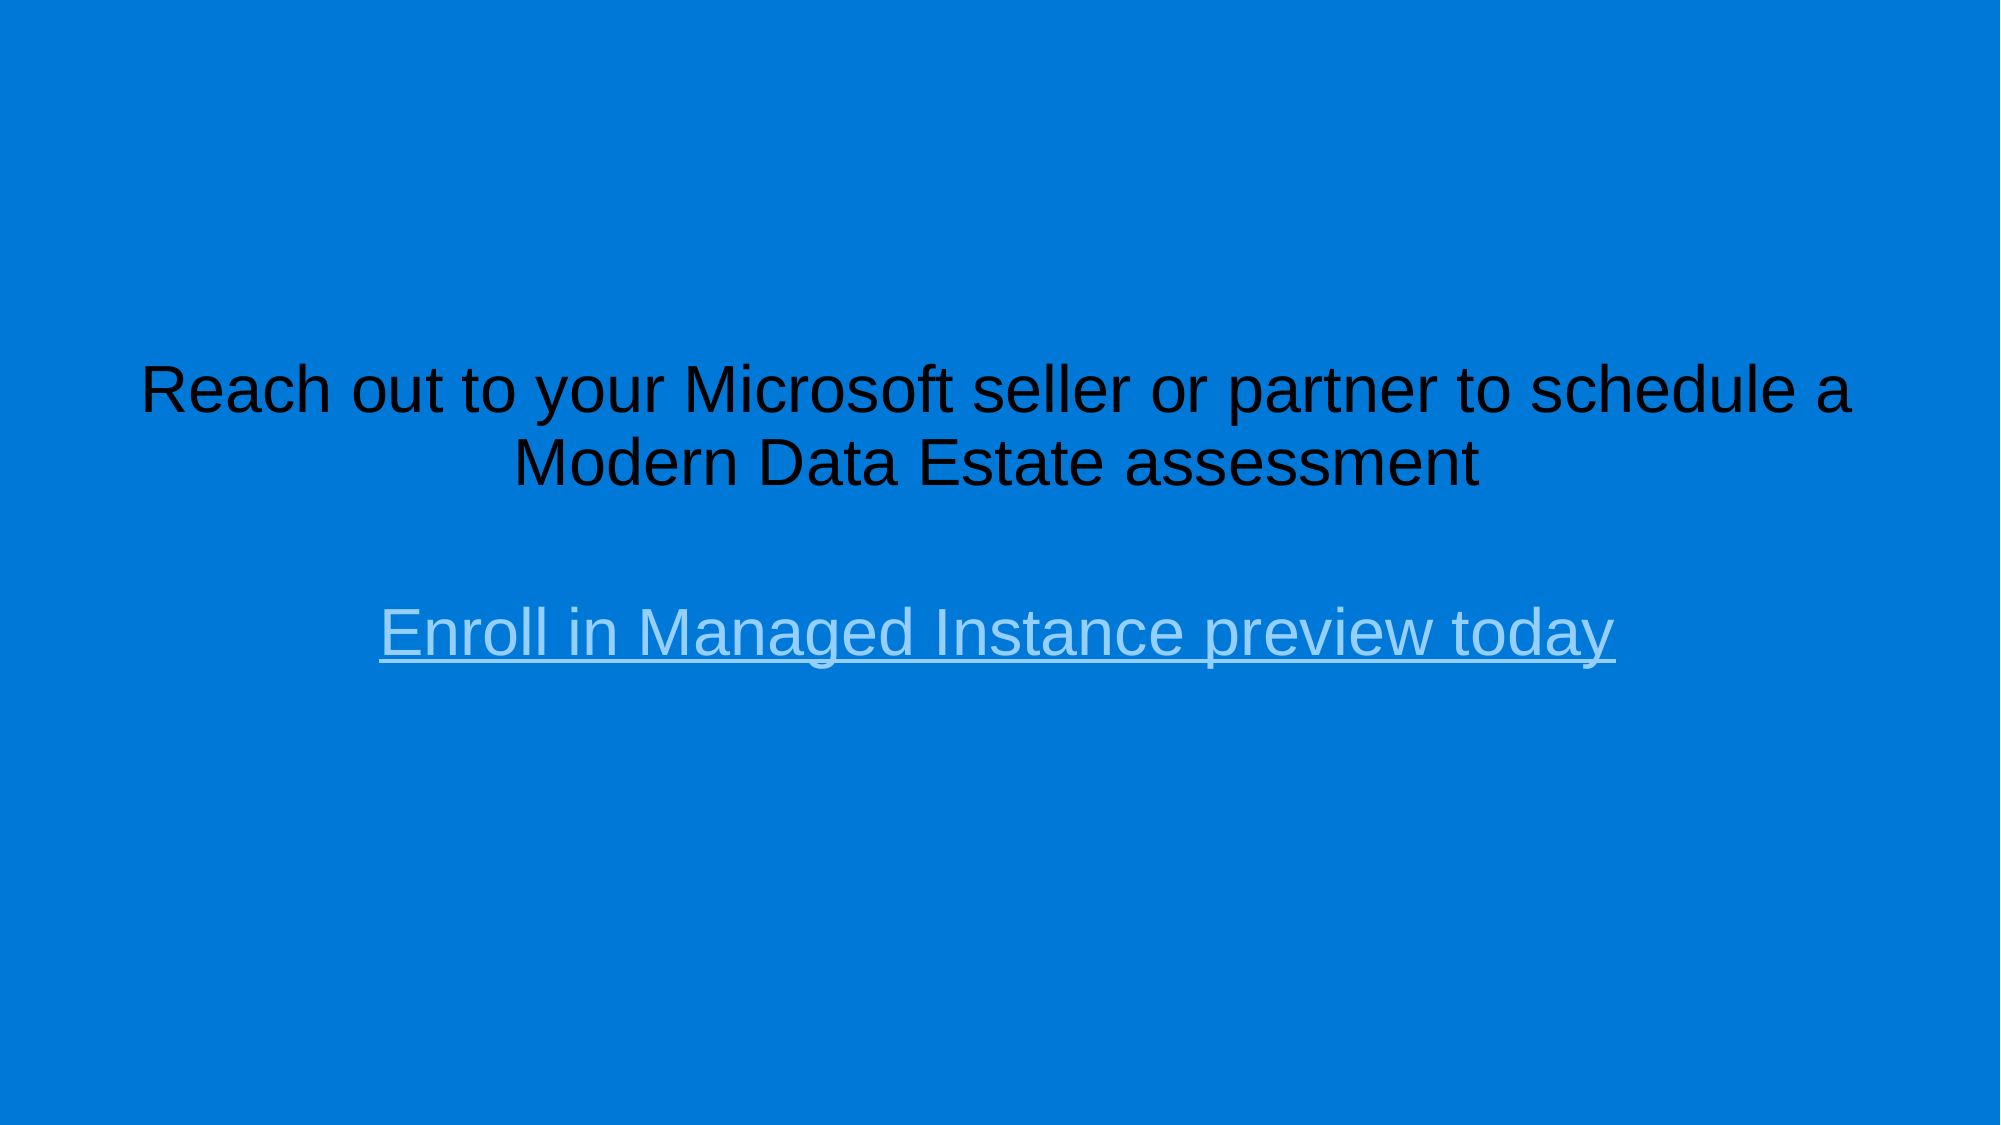

Reach out to your Microsoft seller or partner to schedule a Modern Data Estate assessment

Enroll in Managed Instance preview today